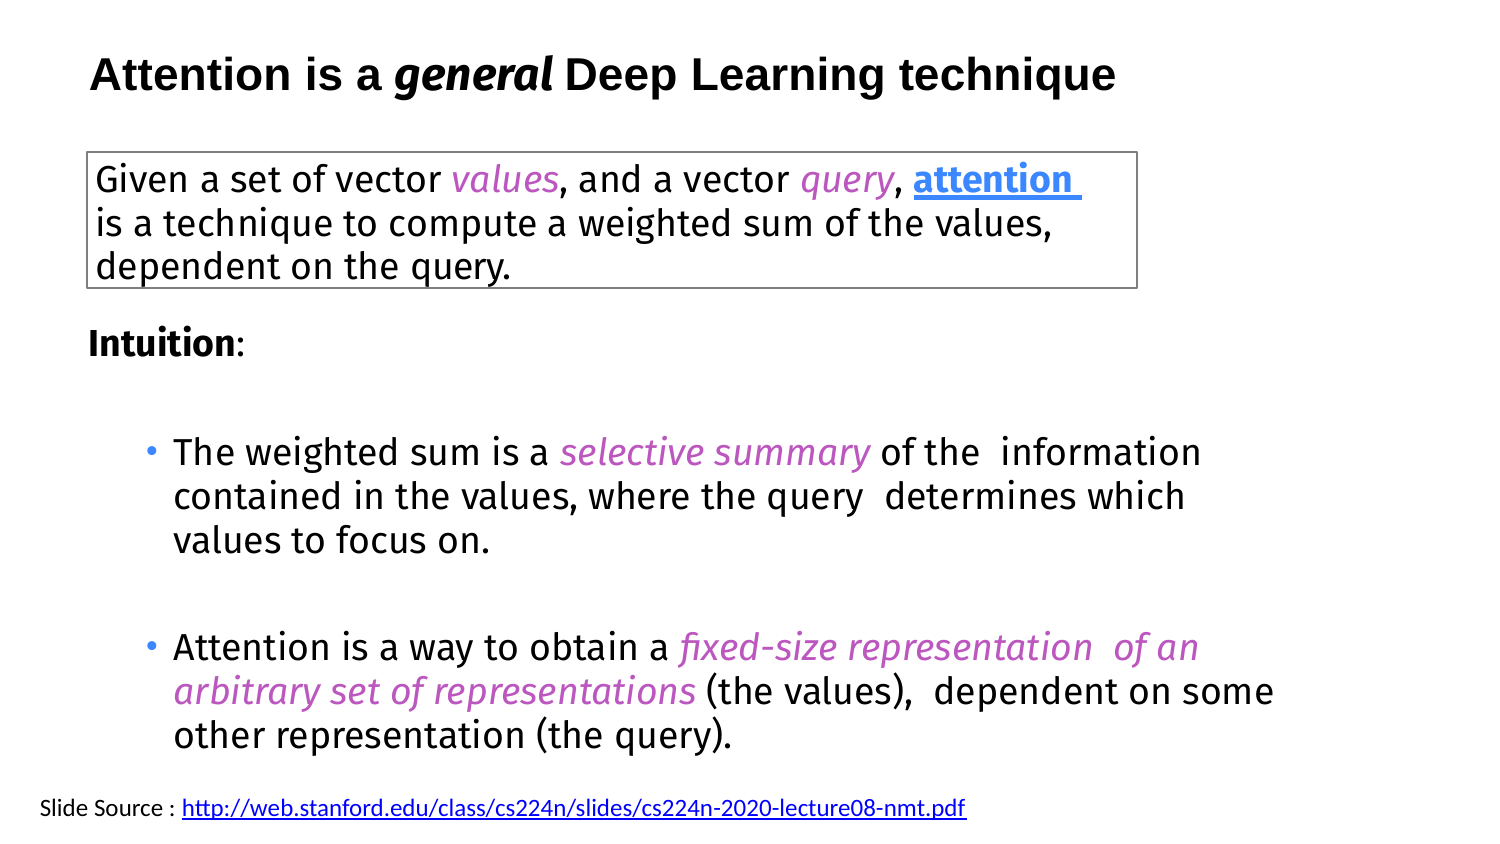

# Attention is a general Deep Learning technique
Given a set of vector values, and a vector query, attention  is a technique to compute a weighted sum of the values,  dependent on the query.
Intuition:

The weighted sum is a selective summary of the  information contained in the values, where the query  determines which values to focus on.

Attention is a way to obtain a fixed-size representation  of an arbitrary set of representations (the values),  dependent on some other representation (the query).
Slide Source : http://web.stanford.edu/class/cs224n/slides/cs224n-2020-lecture08-nmt.pdf